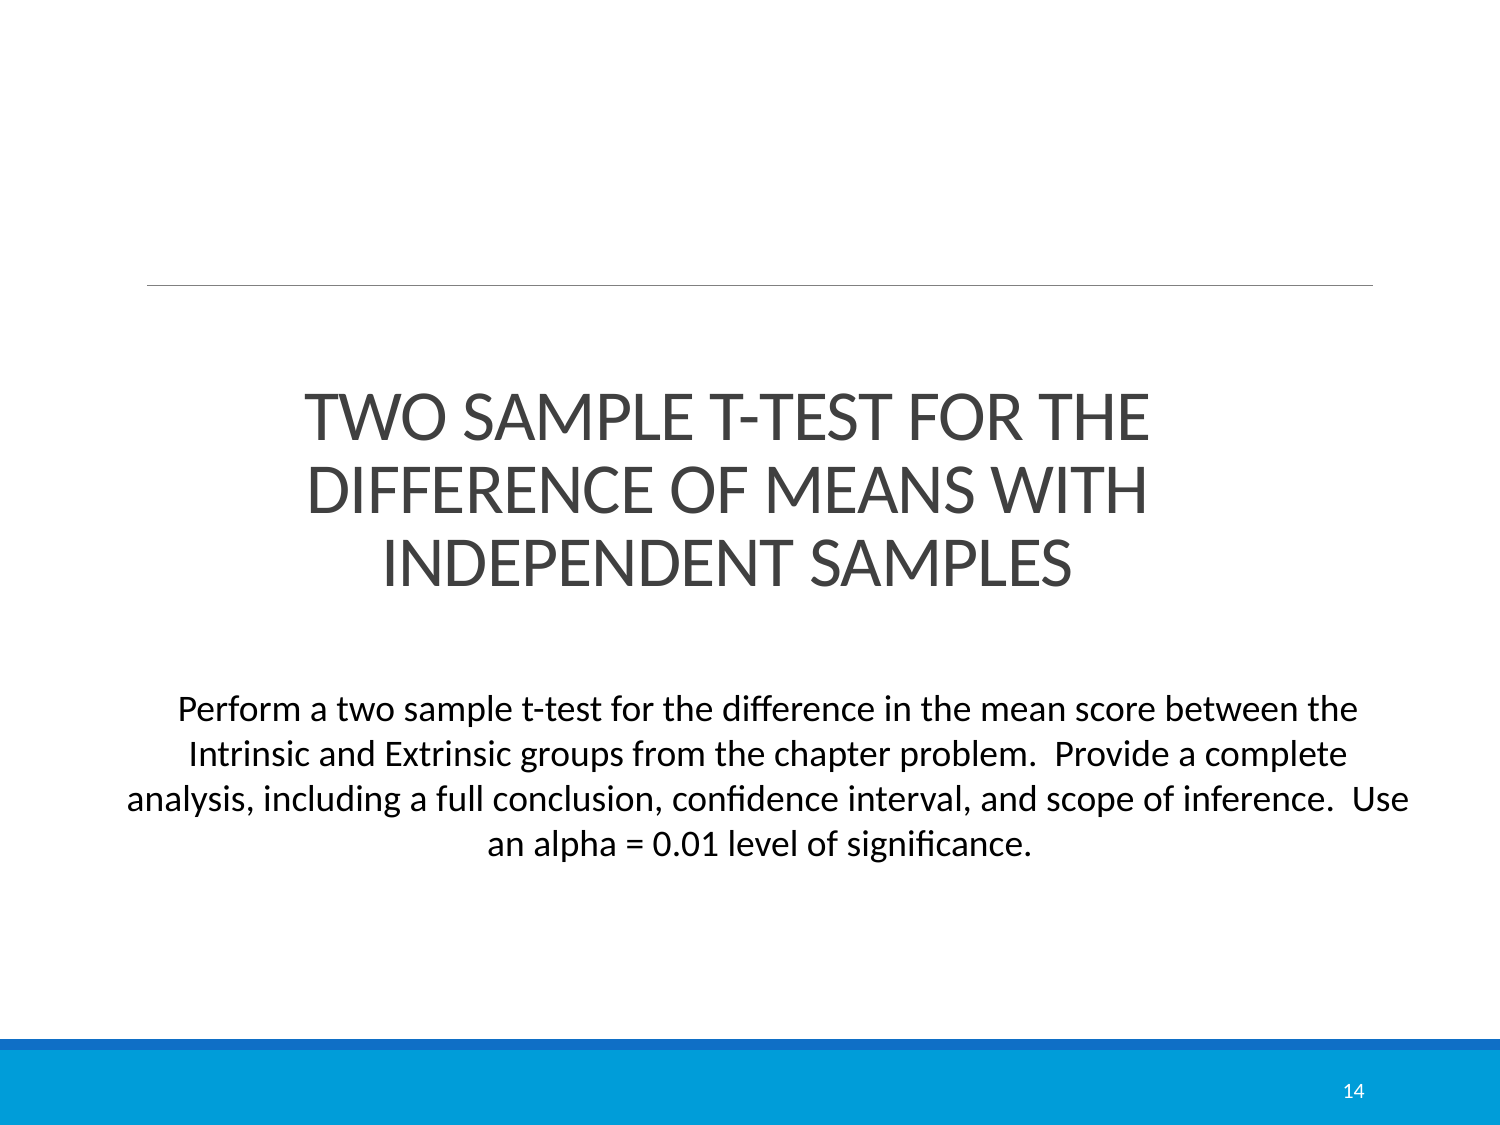

# TWO SAMPLE T-TEST FOR THE DIFFERENCE OF MEANS WITH INDEPENDENT SAMPLES
Perform a two sample t-test for the difference in the mean score between the Intrinsic and Extrinsic groups from the chapter problem.  Provide a complete analysis, including a full conclusion, confidence interval, and scope of inference.  Use an alpha = 0.01 level of significance.
14